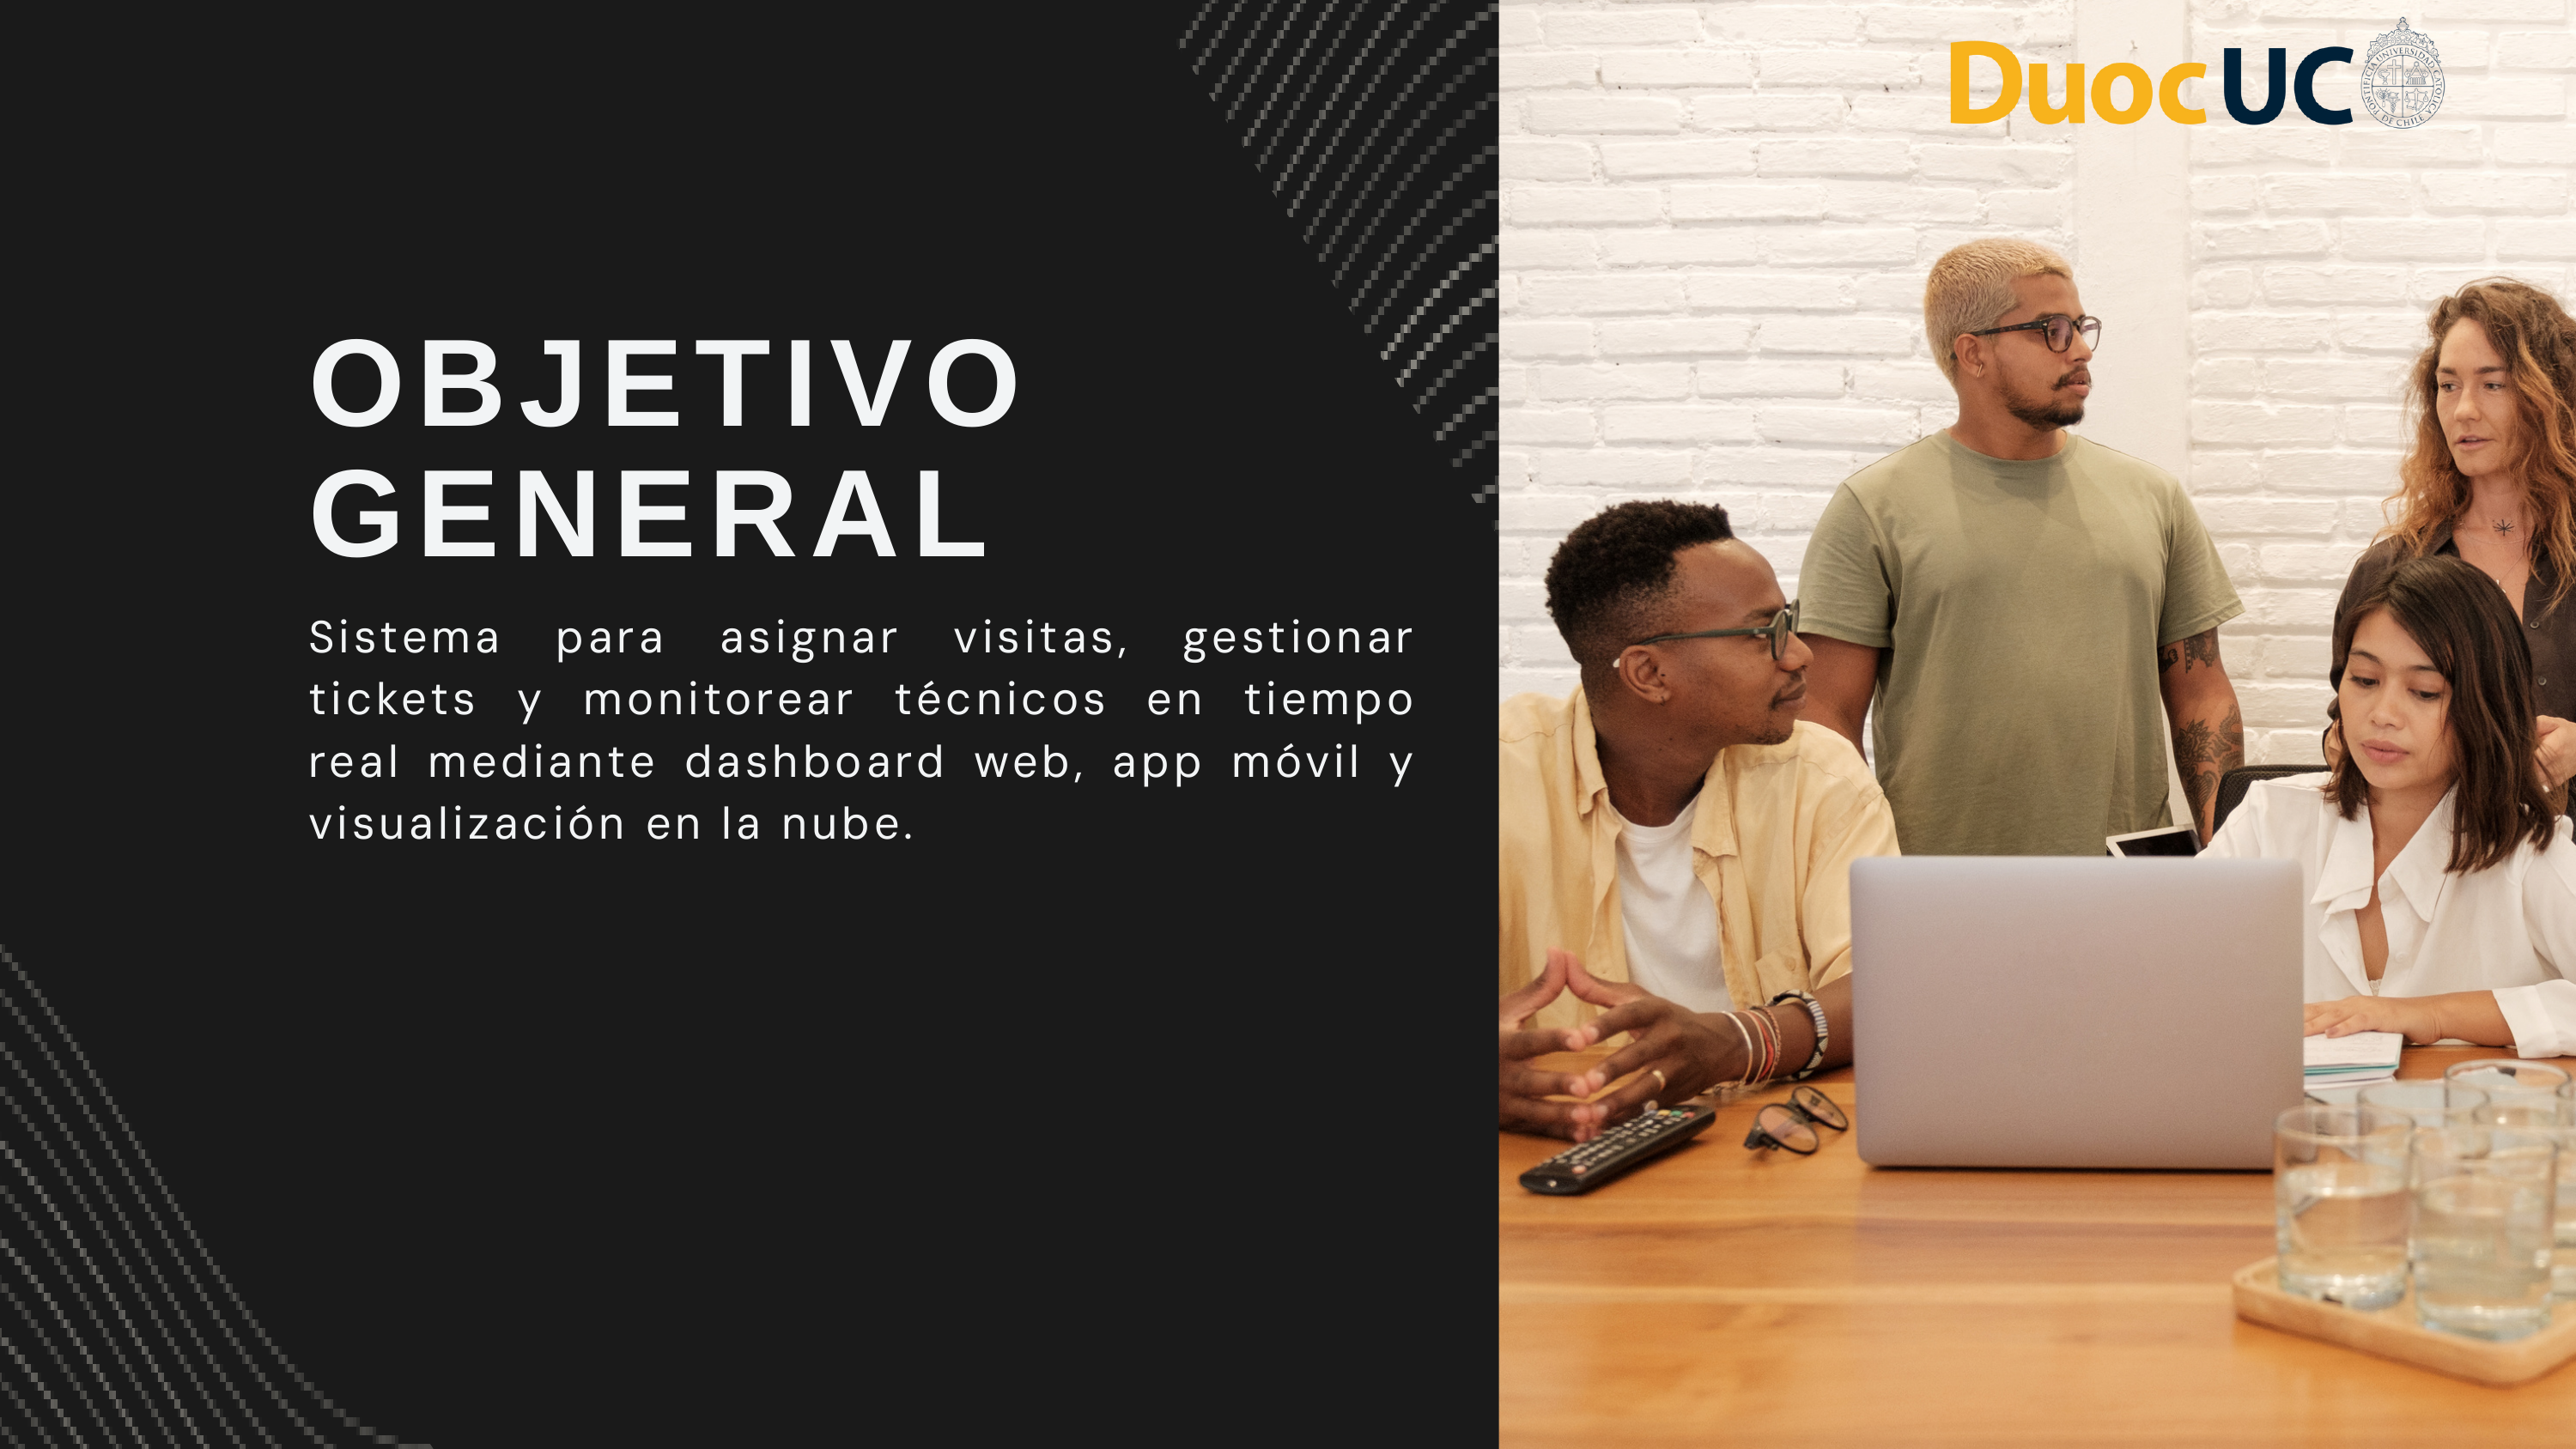

OBJETIVO GENERAL
Sistema para asignar visitas, gestionar tickets y monitorear técnicos en tiempo real mediante dashboard web, app móvil y visualización en la nube.